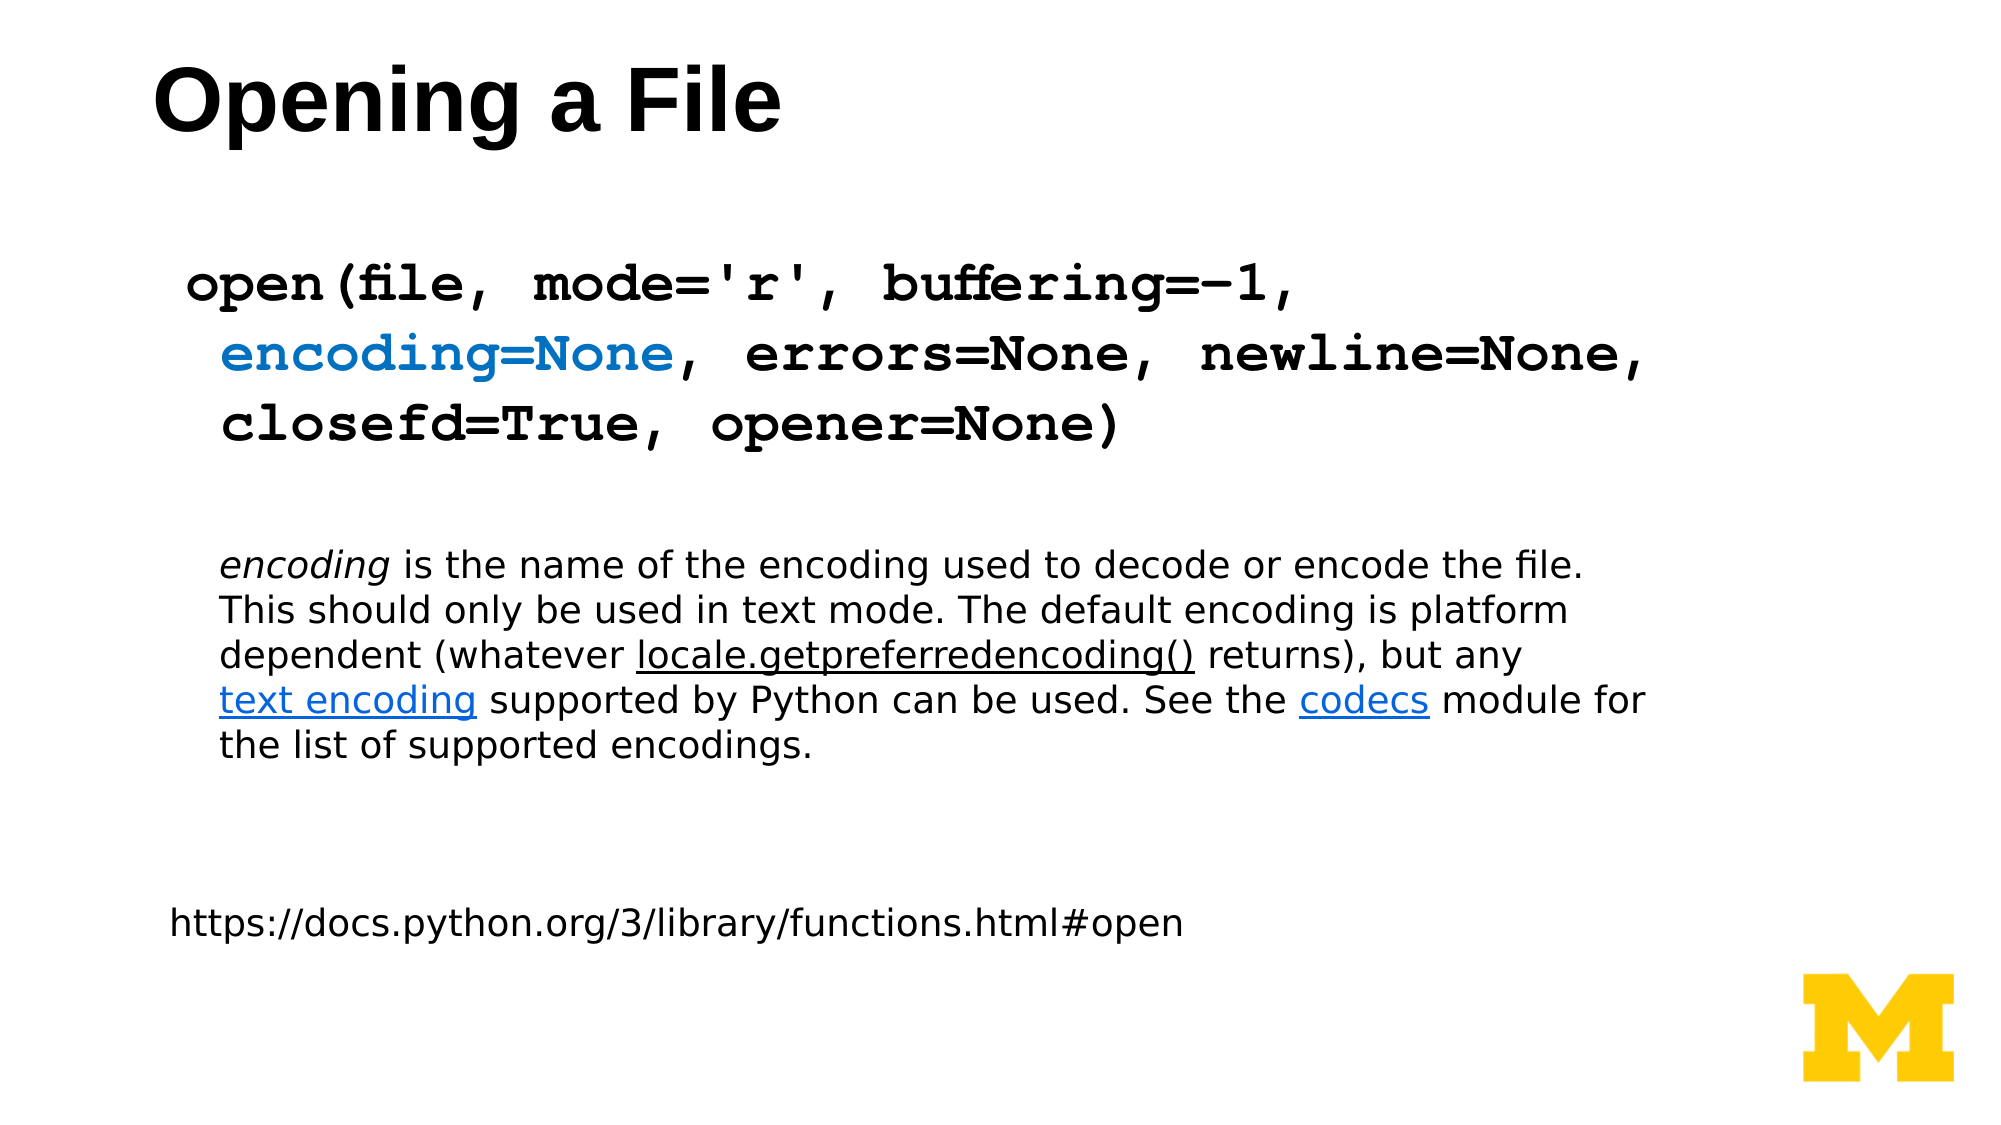

# Opening a File
open(file, mode='r', buffering=-1,
 encoding=None, errors=None, newline=None,
 closefd=True, opener=None)
encoding is the name of the encoding used to decode or encode the file. This should only be used in text mode. The default encoding is platform dependent (whatever locale.getpreferredencoding() returns), but any text encoding supported by Python can be used. See the codecs module for the list of supported encodings.
https://docs.python.org/3/library/functions.html#open